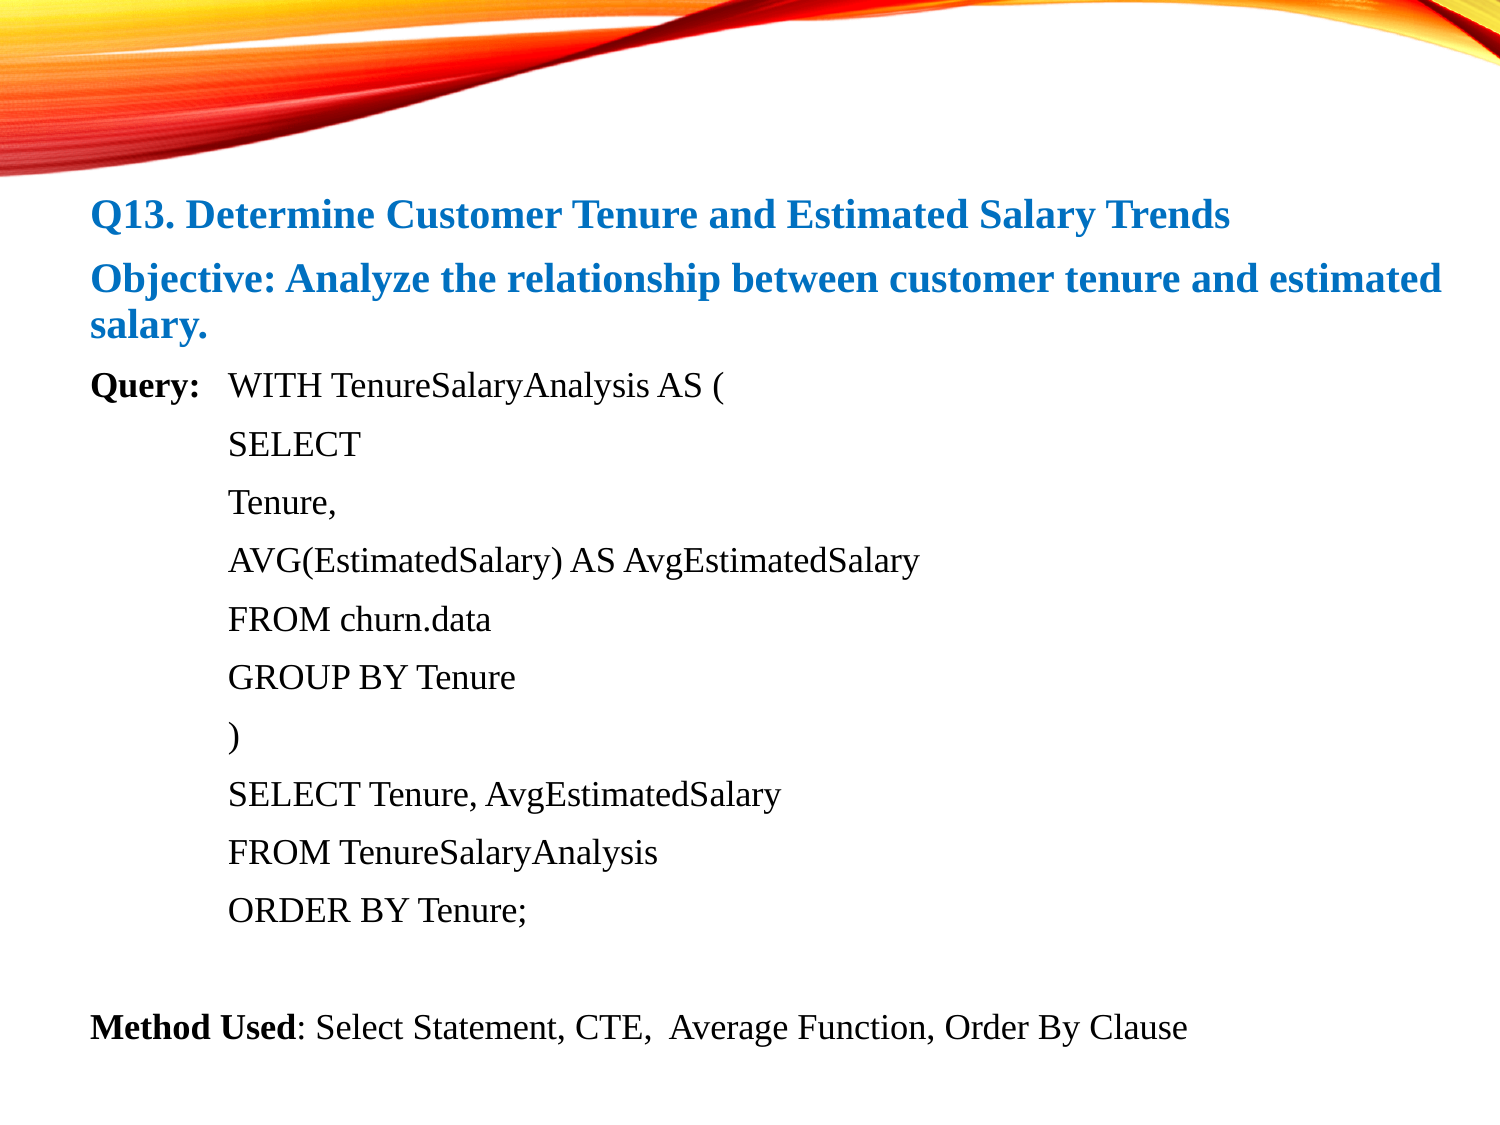

Q13. Determine Customer Tenure and Estimated Salary Trends
Objective: Analyze the relationship between customer tenure and estimated salary.
Query:  	WITH TenureSalaryAnalysis AS (
	SELECT
	Tenure,
	AVG(EstimatedSalary) AS AvgEstimatedSalary
	FROM churn.data
	GROUP BY Tenure
	)
	SELECT Tenure, AvgEstimatedSalary
	FROM TenureSalaryAnalysis
	ORDER BY Tenure;

Method Used: Select Statement, CTE,  Average Function, Order By Clause